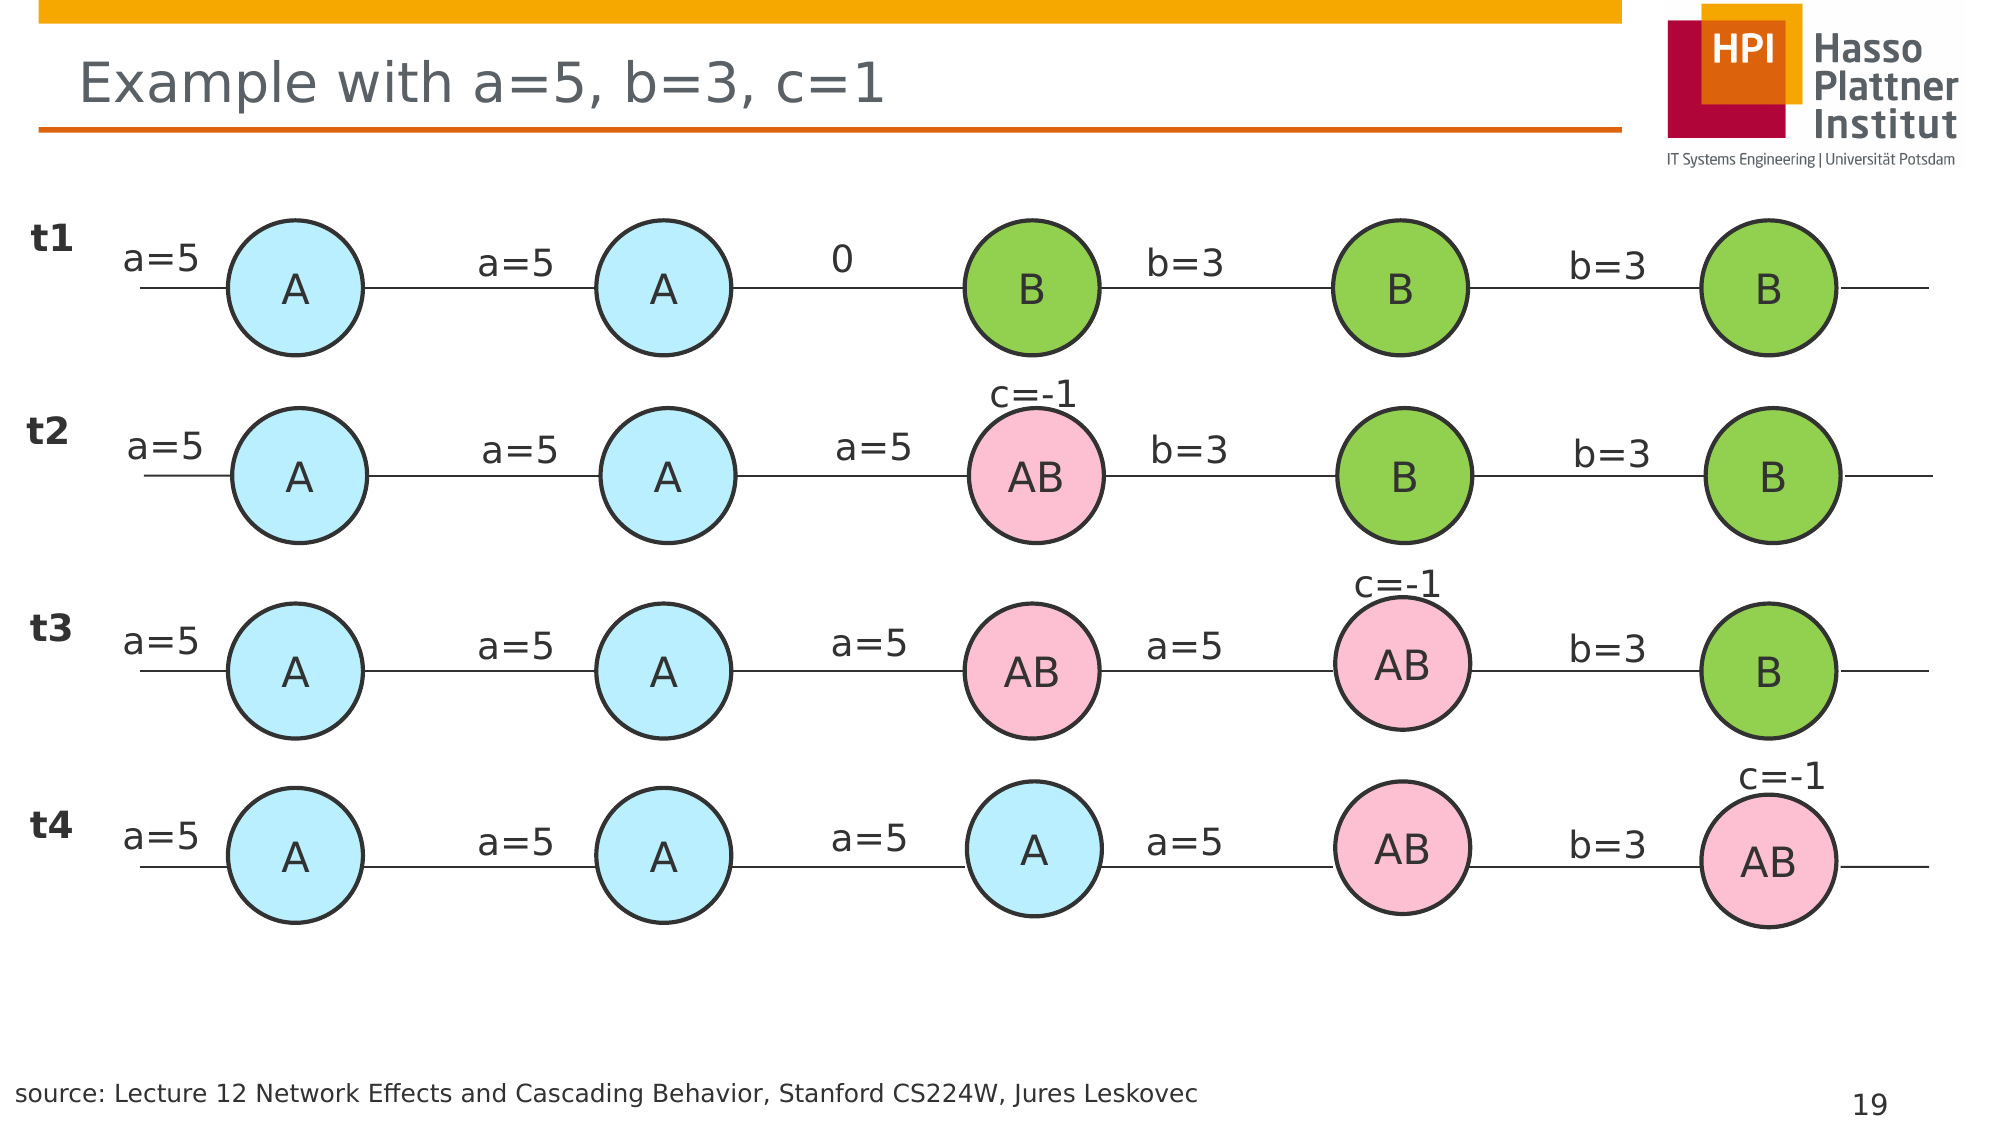

# Example with a=5, b=3, c=1
t1
A
A
B
B
B
a=5
0
a=5
b=3
b=3
c=-1
t2
A
A
AB
B
B
a=5
a=5
a=5
b=3
b=3
c=-1
AB
A
A
AB
B
t3
a=5
a=5
a=5
a=5
b=3
c=-1
A
AB
A
A
AB
t4
a=5
a=5
a=5
a=5
b=3
source: Lecture 12 Network Effects and Cascading Behavior, Stanford CS224W, Jures Leskovec
19